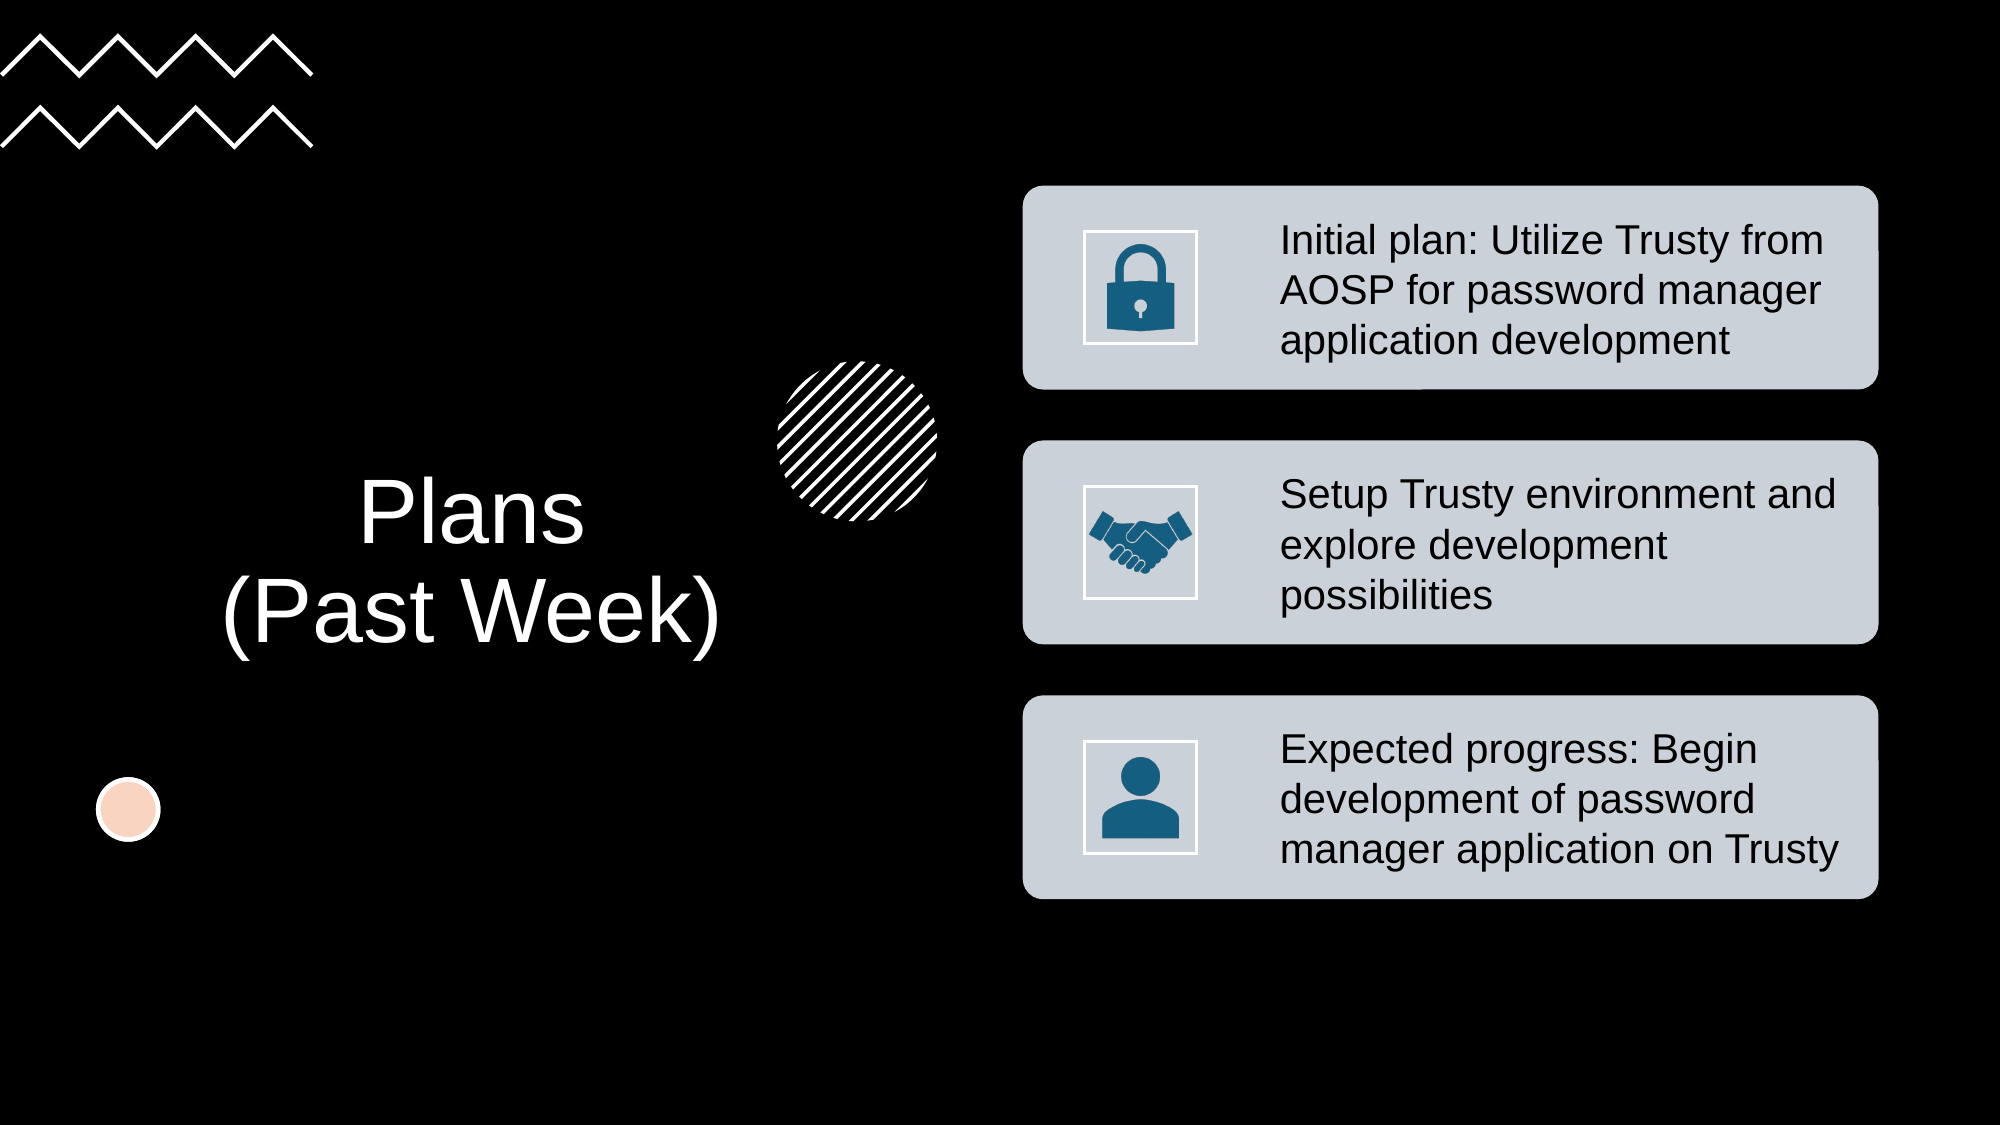

# Plans (Past Week)

Initial plan: Utilize Trusty from AOSP for password manager application development

Setup Trusty environment and explore development possibilities

Expected progress: Begin development of password manager application on Trusty